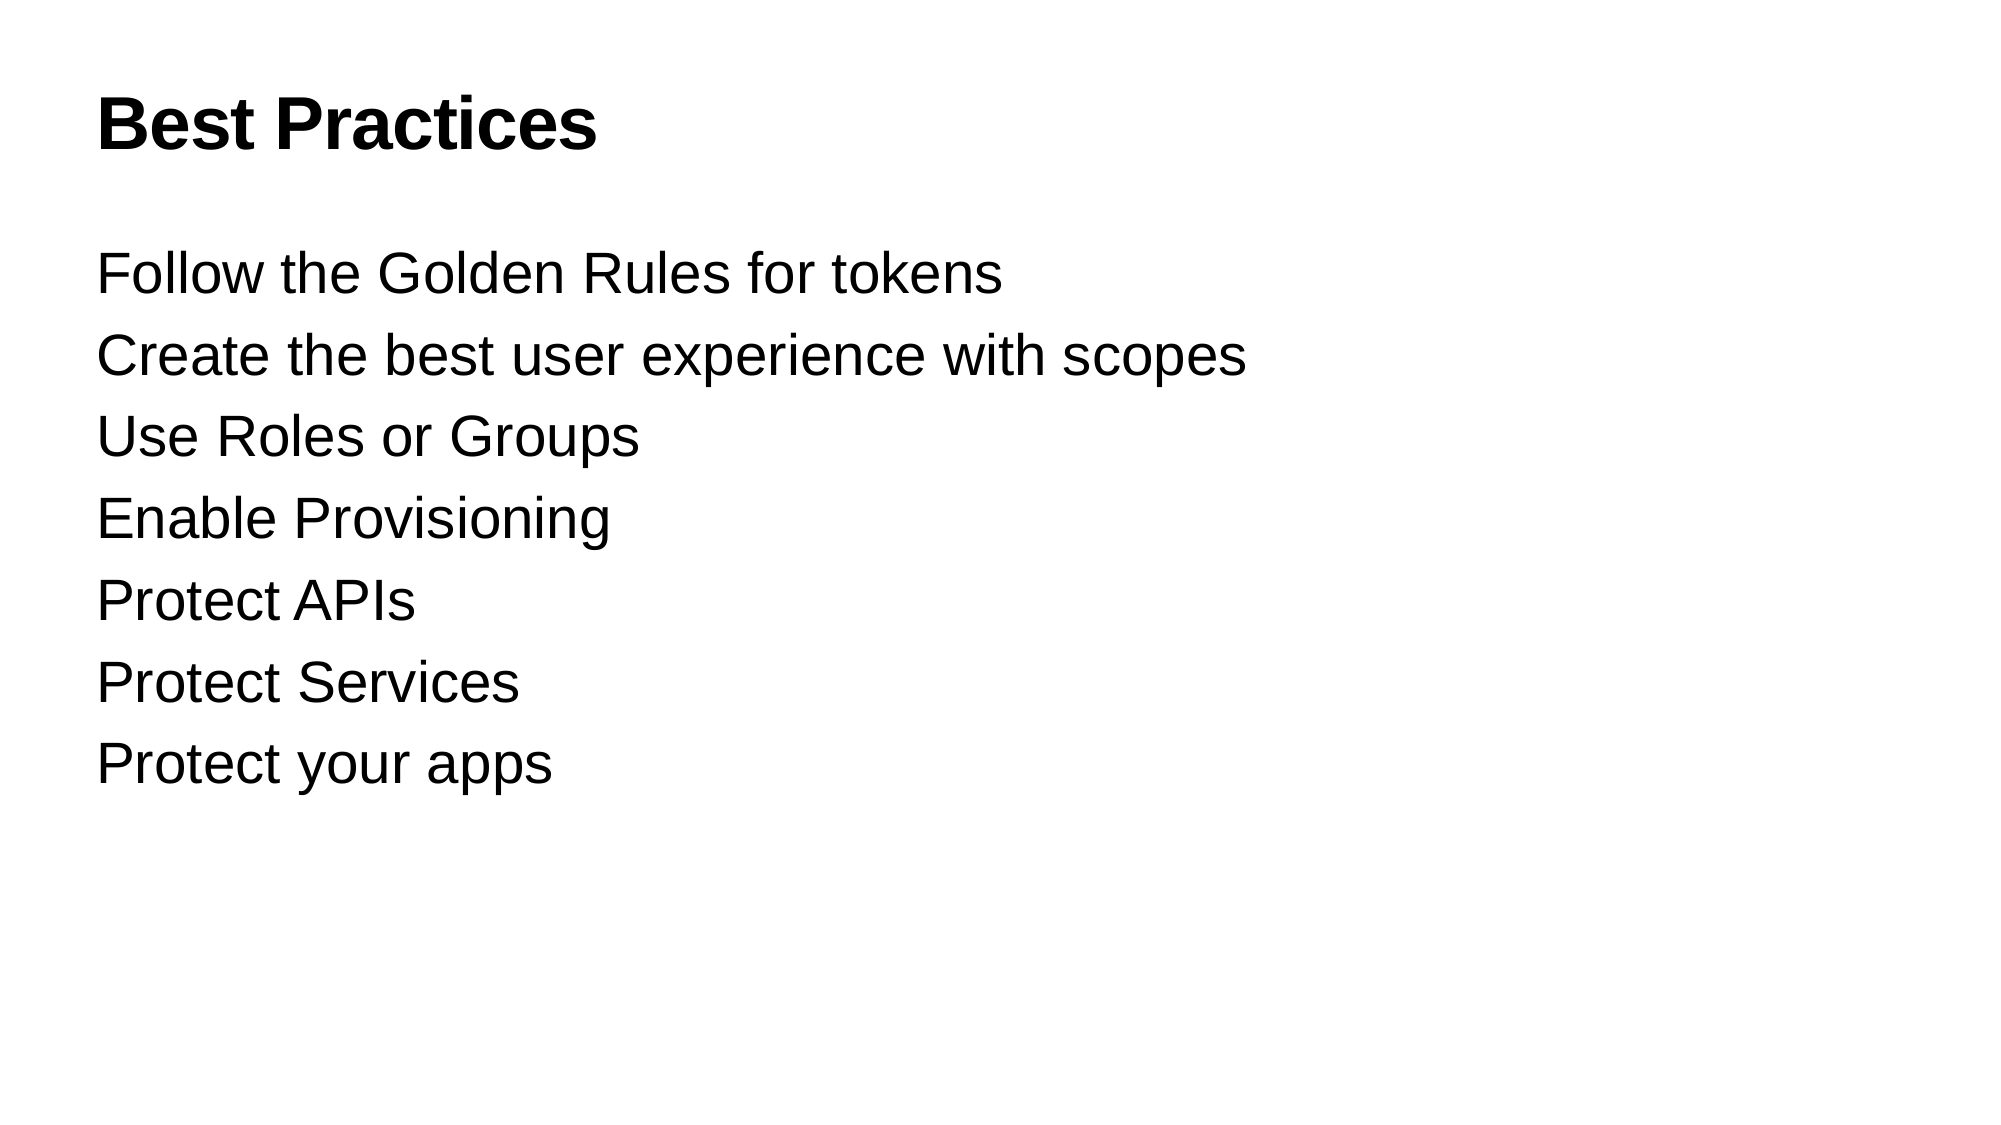

# Best Practices
Follow the Golden Rules for tokens
Create the best user experience with scopes
Use Roles or Groups
Enable Provisioning
Protect APIs
Protect Services
Protect your apps